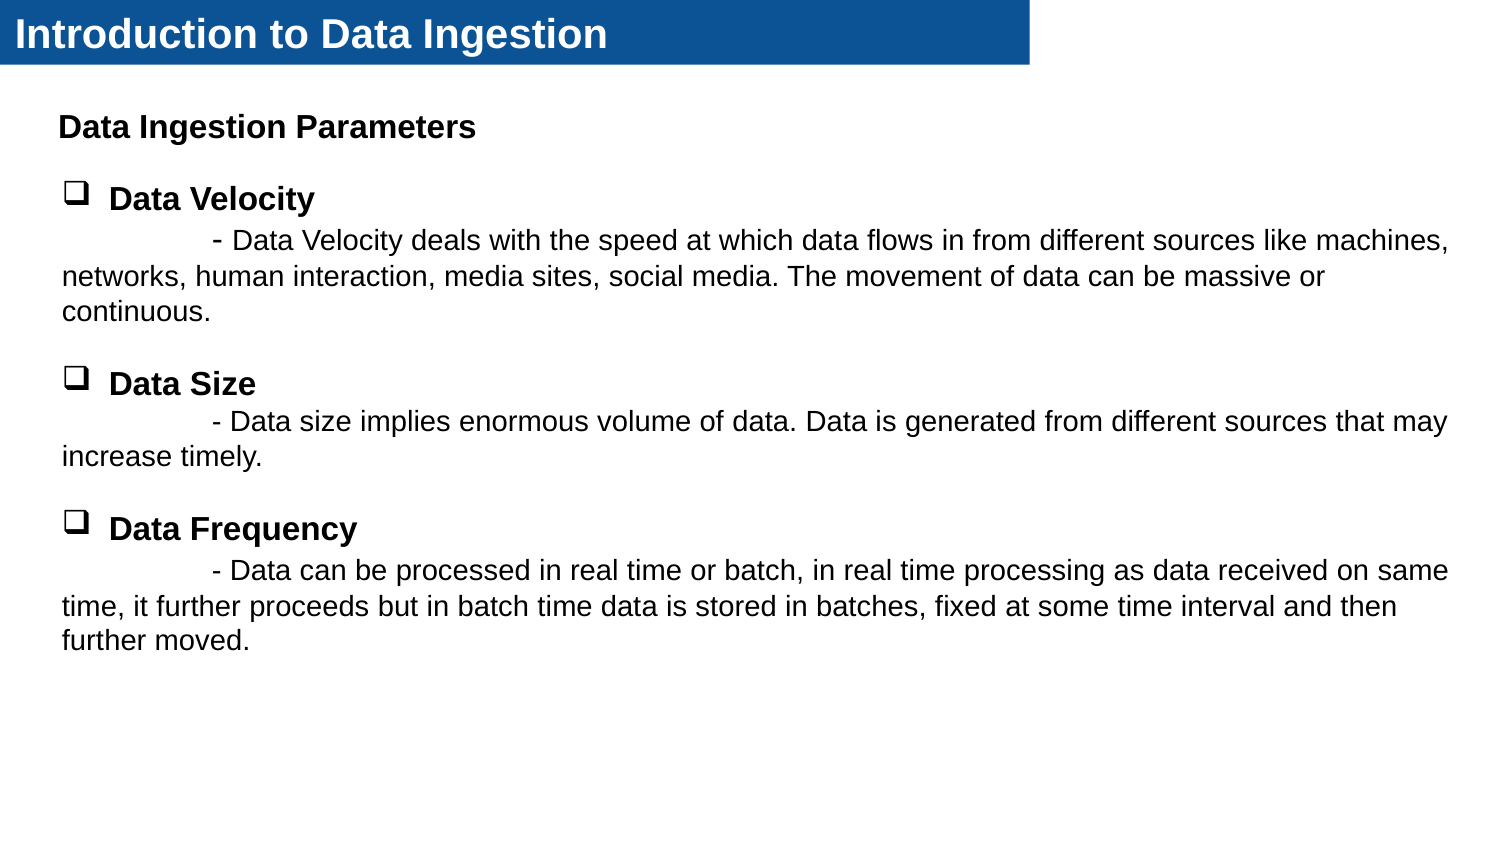

Introduction to Data Ingestion

Data Ingestion Parameters
Data Velocity
	- Data Velocity deals with the speed at which data flows in from different sources like machines, networks, human interaction, media sites, social media. The movement of data can be massive or continuous.

Data Size
	- Data size implies enormous volume of data. Data is generated from different sources that may increase timely.

Data Frequency
	- Data can be processed in real time or batch, in real time processing as data received on same time, it further proceeds but in batch time data is stored in batches, fixed at some time interval and then further moved.